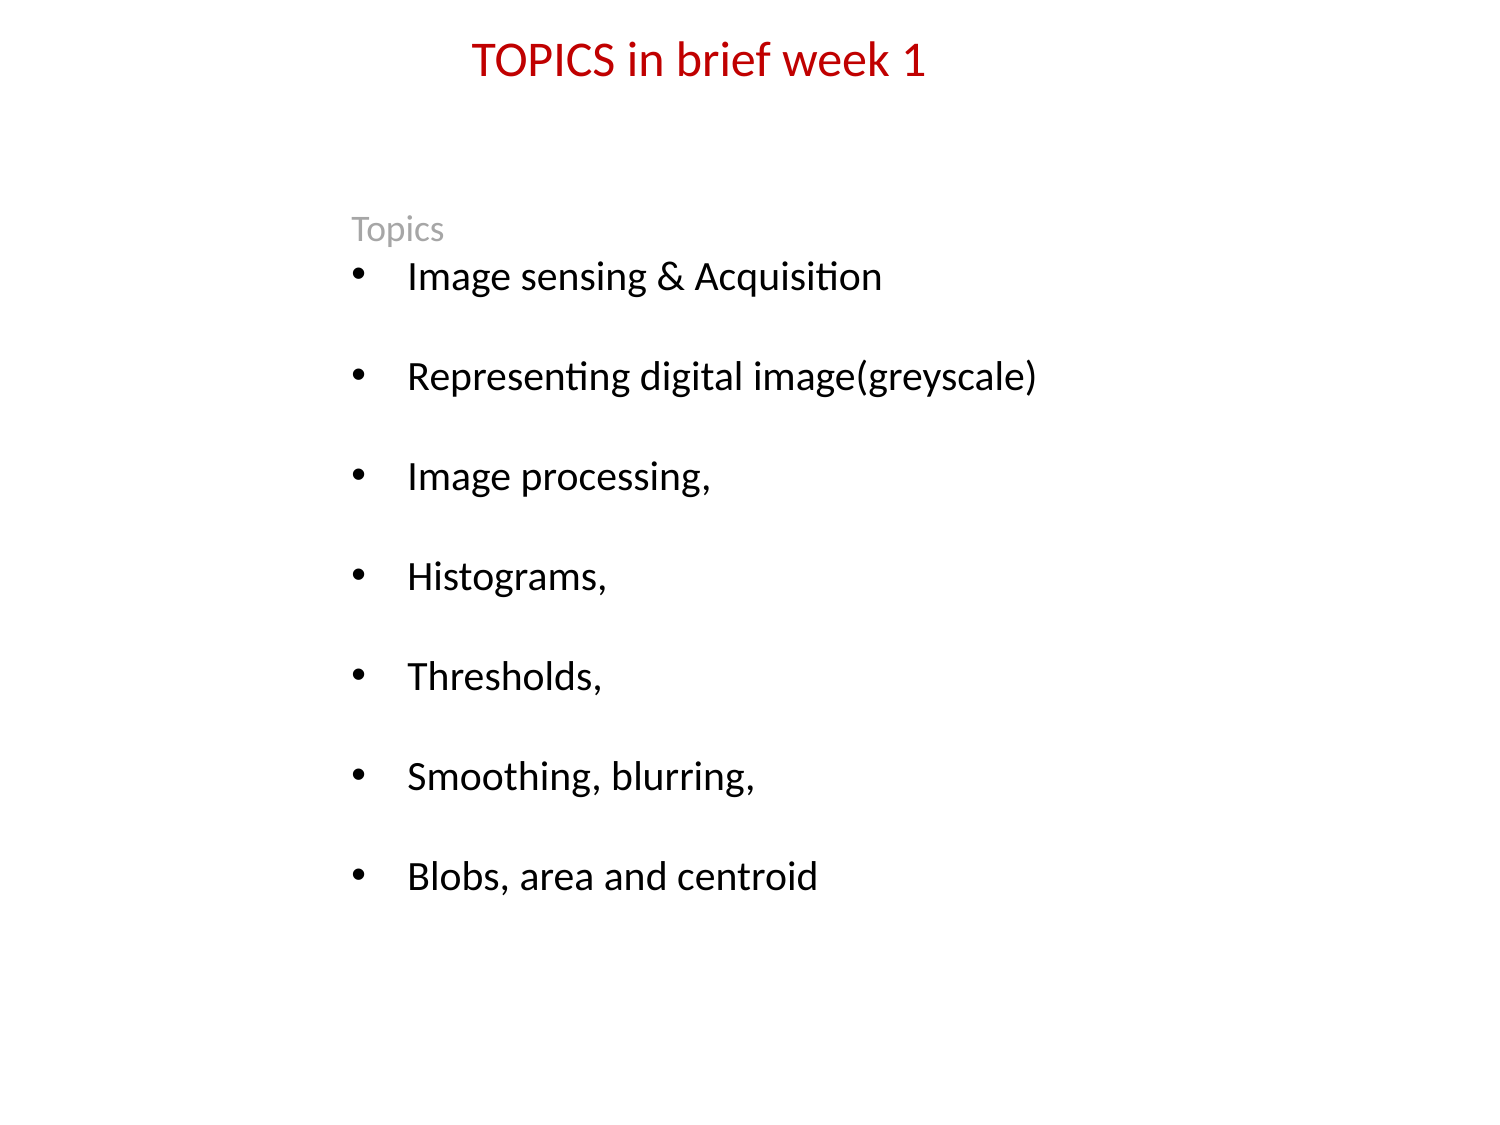

TOPICS in brief week 1
Topics
Image sensing & Acquisition

Representing digital image(greyscale)

Image processing,

Histograms,

Thresholds,

Smoothing, blurring,

Blobs, area and centroid